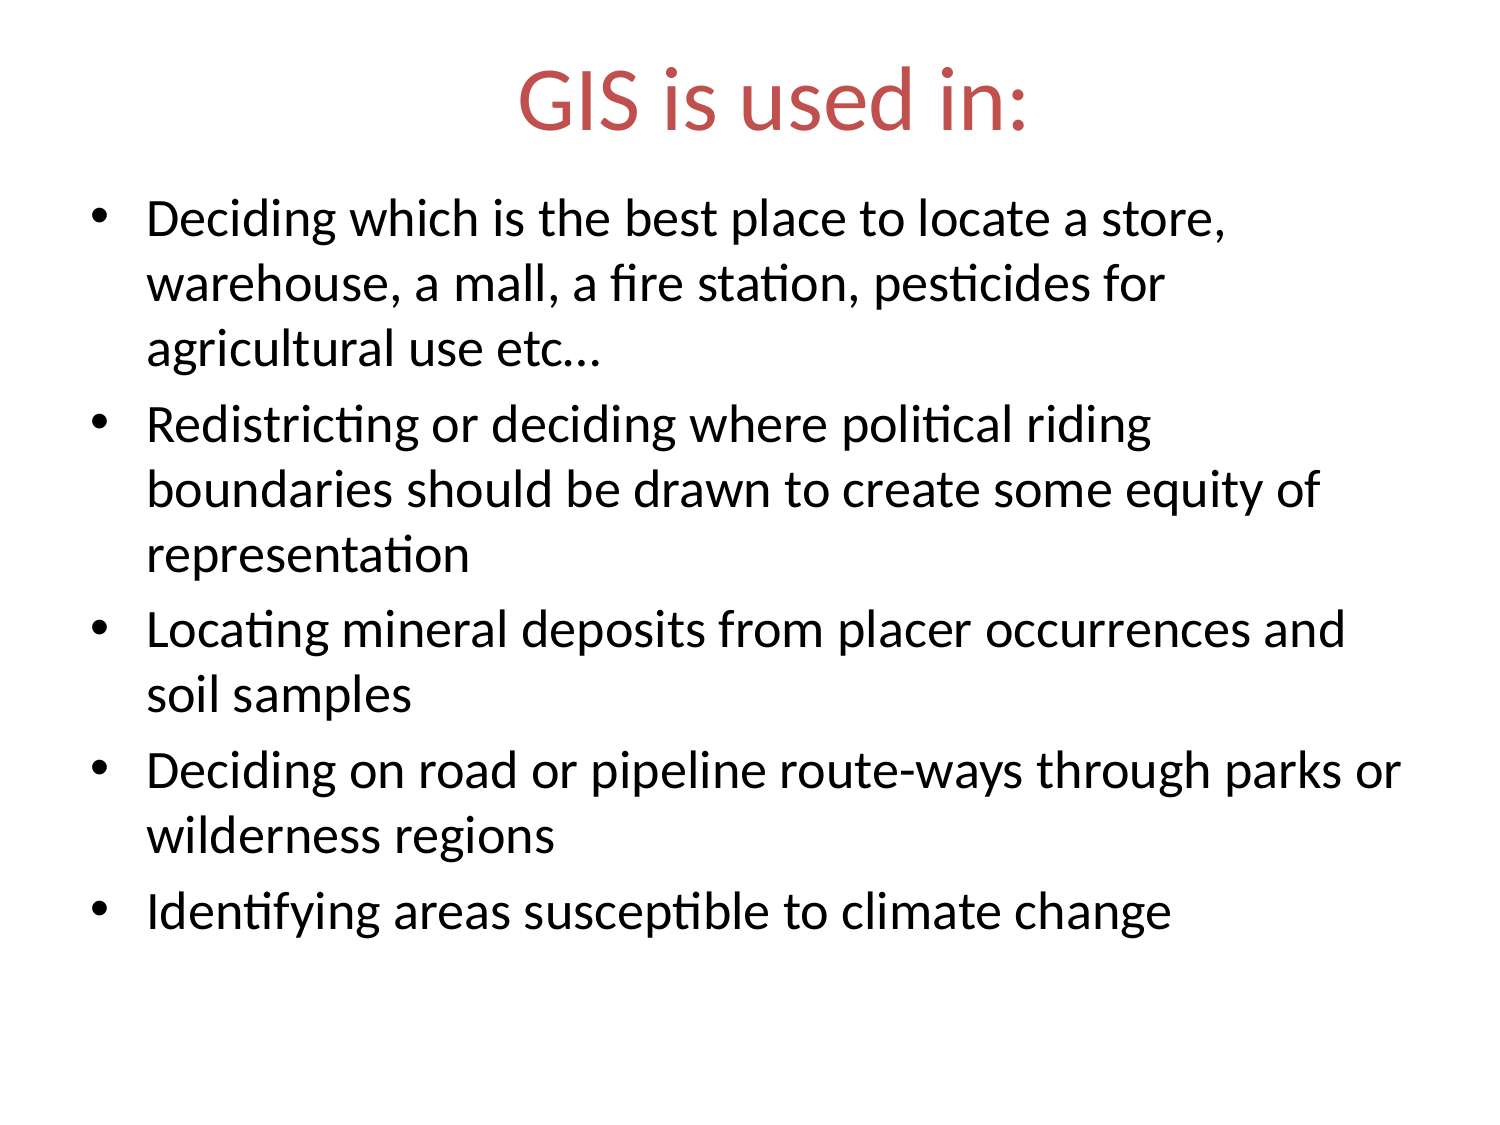

# GIS is used in:
Deciding which is the best place to locate a store, warehouse, a mall, a fire station, pesticides for agricultural use etc…
Redistricting or deciding where political riding boundaries should be drawn to create some equity of representation
Locating mineral deposits from placer occurrences and soil samples
Deciding on road or pipeline route-ways through parks or wilderness regions
Identifying areas susceptible to climate change